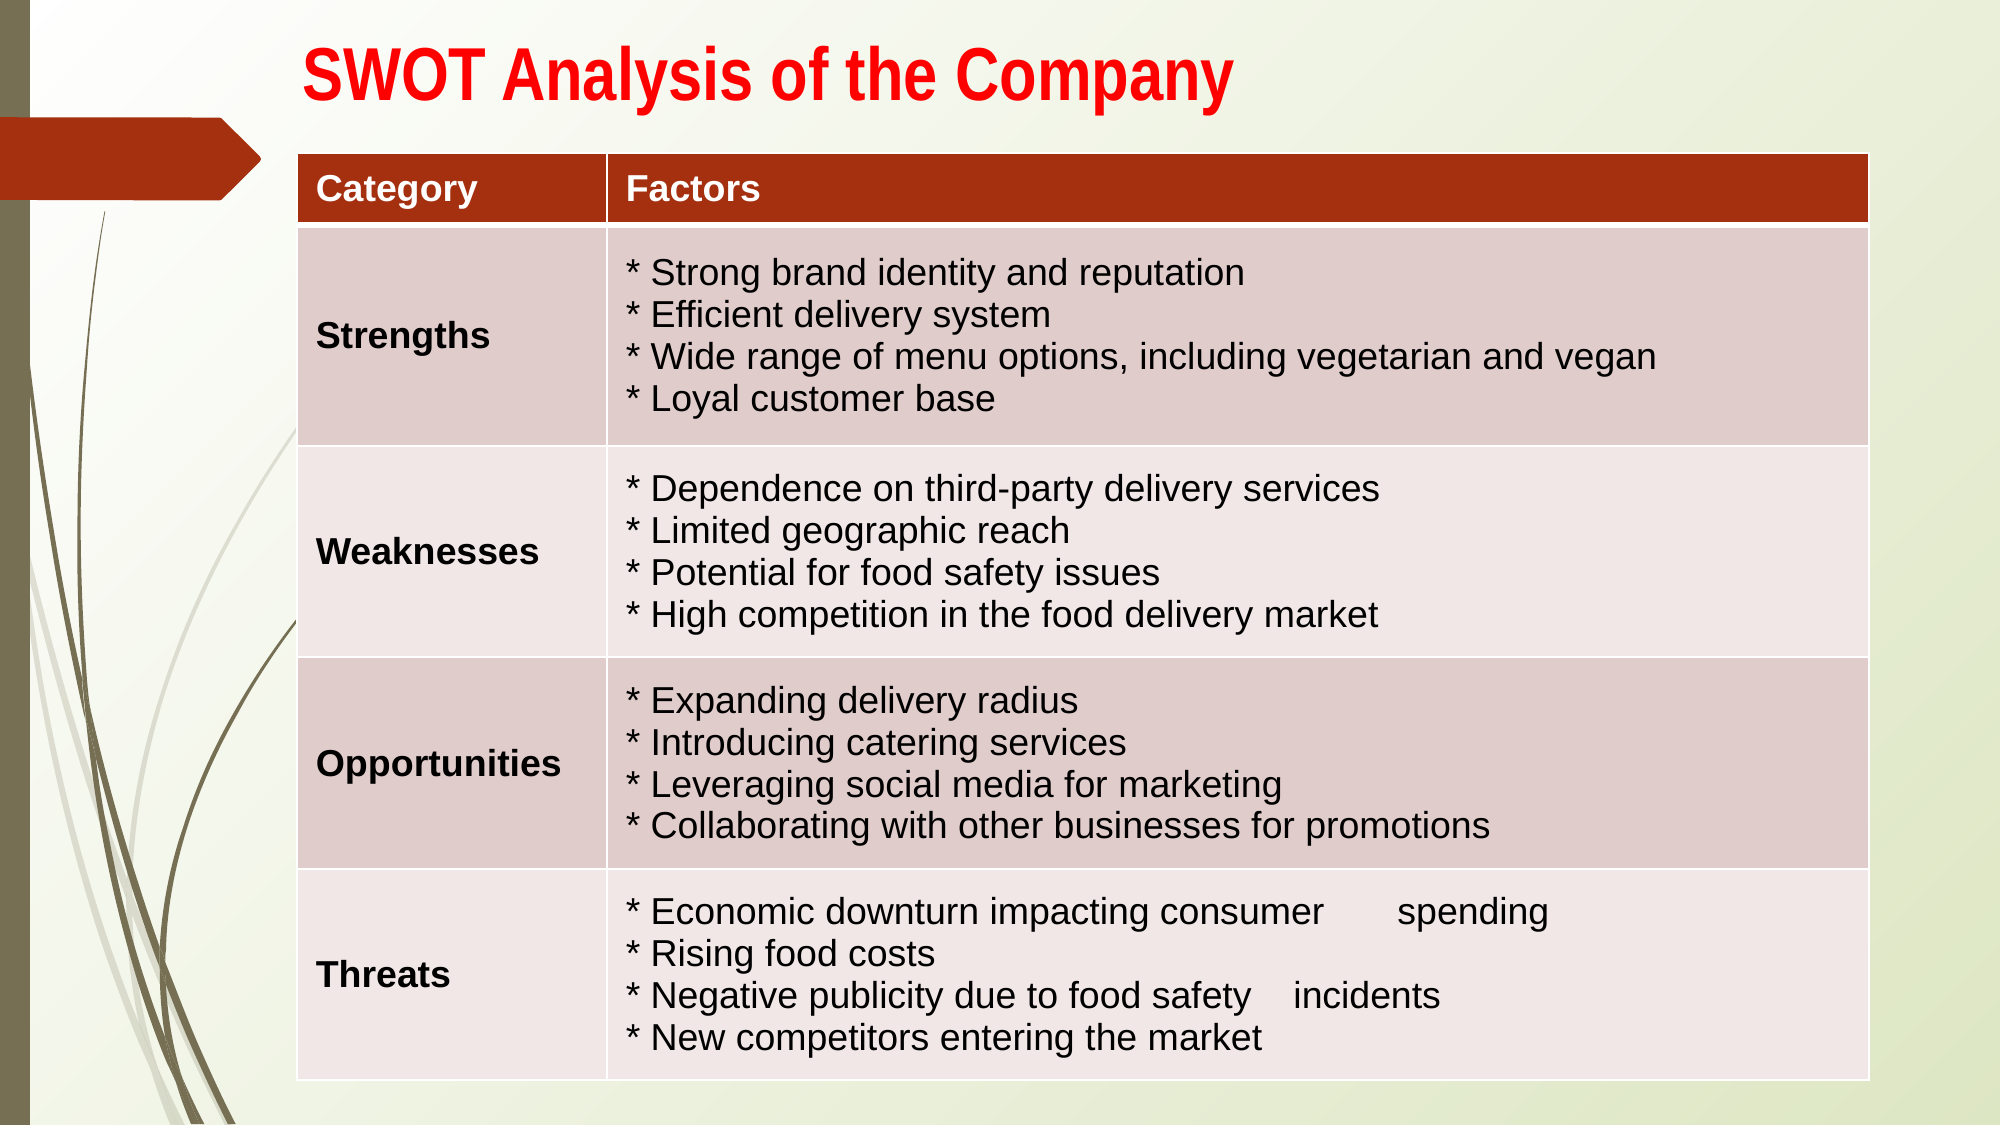

# SWOT Analysis of the Company
| Category | Factors |
| --- | --- |
| Strengths | \* Strong brand identity and reputation \* Efficient delivery system \* Wide range of menu options, including vegetarian and vegan \* Loyal customer base |
| Weaknesses | \* Dependence on third-party delivery services \* Limited geographic reach \* Potential for food safety issues \* High competition in the food delivery market |
| Opportunities | \* Expanding delivery radius \* Introducing catering services \* Leveraging social media for marketing \* Collaborating with other businesses for promotions |
| Threats | \* Economic downturn impacting consumer spending \* Rising food costs \* Negative publicity due to food safety incidents \* New competitors entering the market |